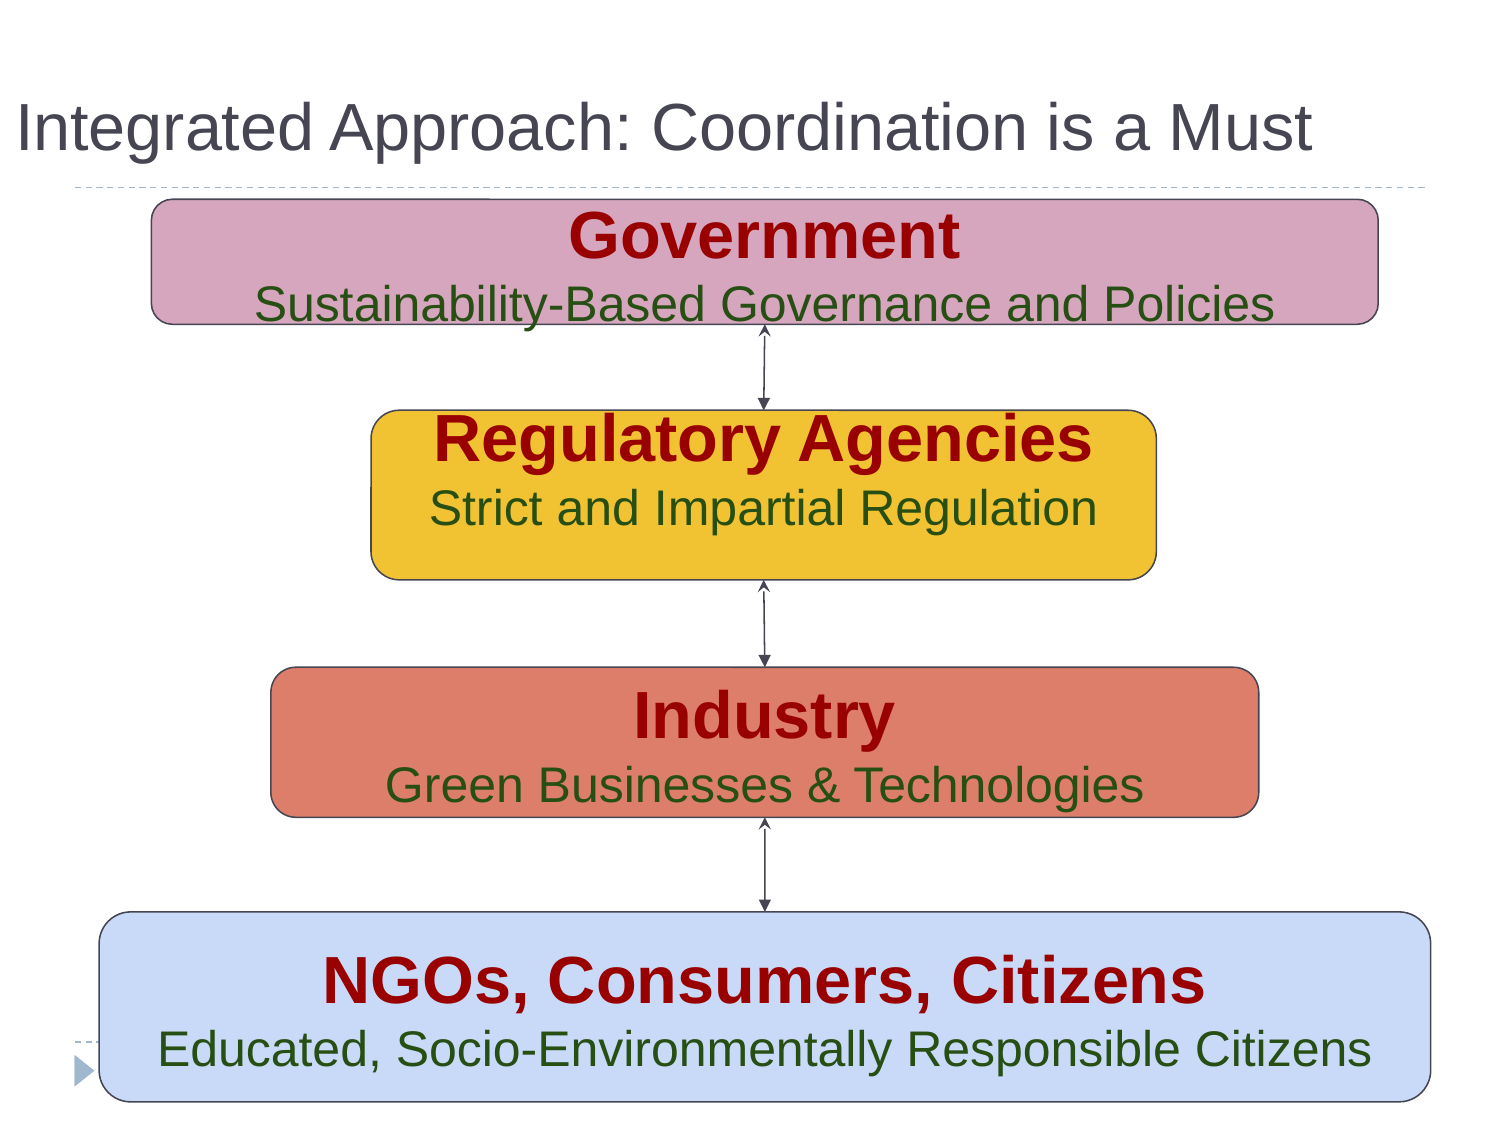

# Integrated Approach: Coordination is a Must
Government
Sustainability-Based Governance and Policies
Regulatory Agencies
Strict and Impartial Regulation

Industry
Green Businesses & Technologies
NGOs, Consumers, Citizens
Educated, Socio-Environmentally Responsible Citizens